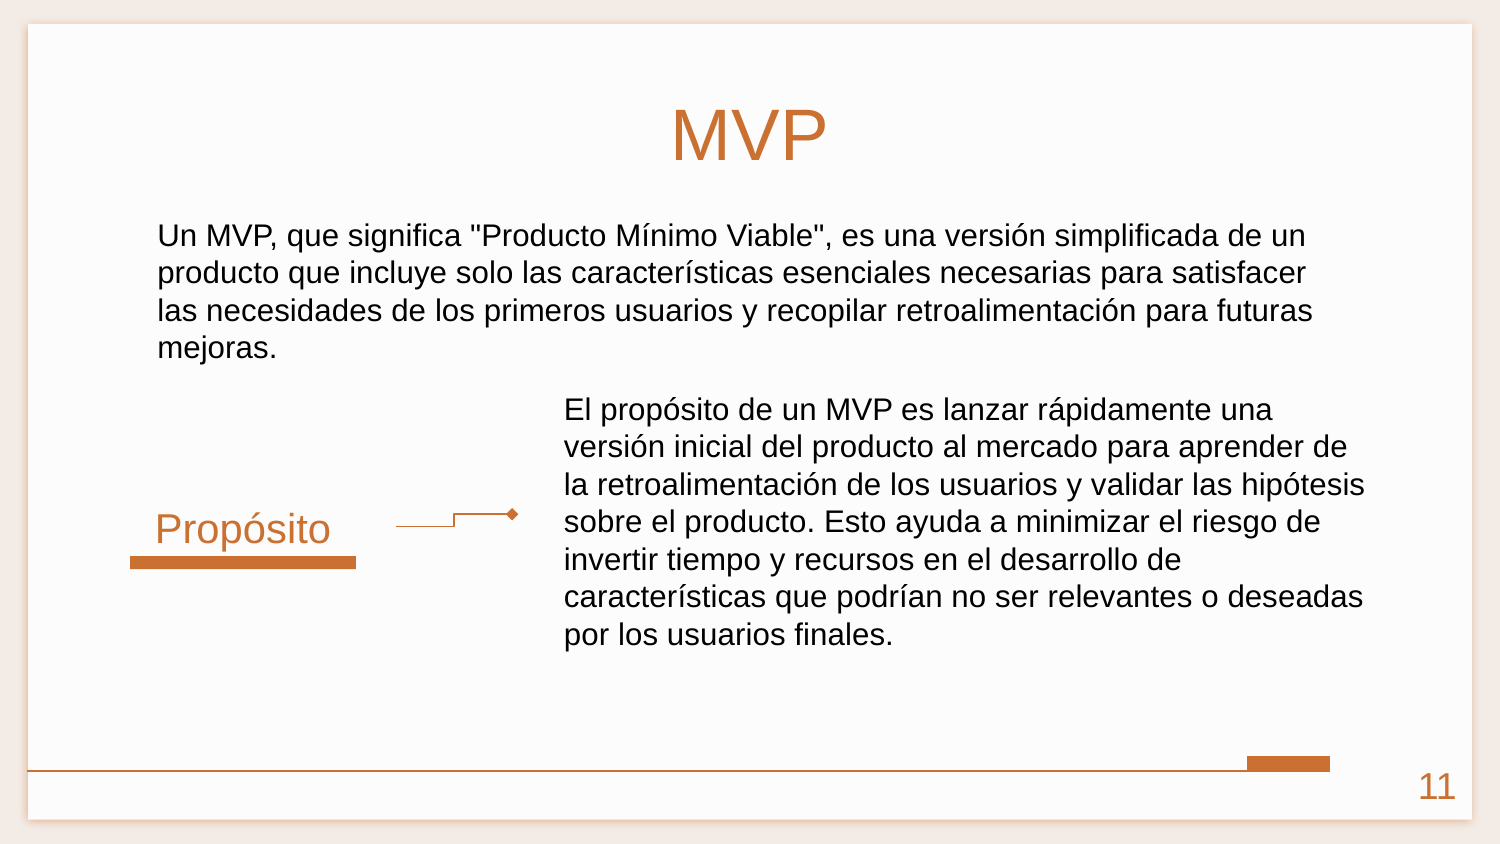

# MVP
Un MVP, que significa "Producto Mínimo Viable", es una versión simplificada de un producto que incluye solo las características esenciales necesarias para satisfacer las necesidades de los primeros usuarios y recopilar retroalimentación para futuras mejoras.
El propósito de un MVP es lanzar rápidamente una versión inicial del producto al mercado para aprender de la retroalimentación de los usuarios y validar las hipótesis sobre el producto. Esto ayuda a minimizar el riesgo de invertir tiempo y recursos en el desarrollo de características que podrían no ser relevantes o deseadas por los usuarios finales.
Propósito

11